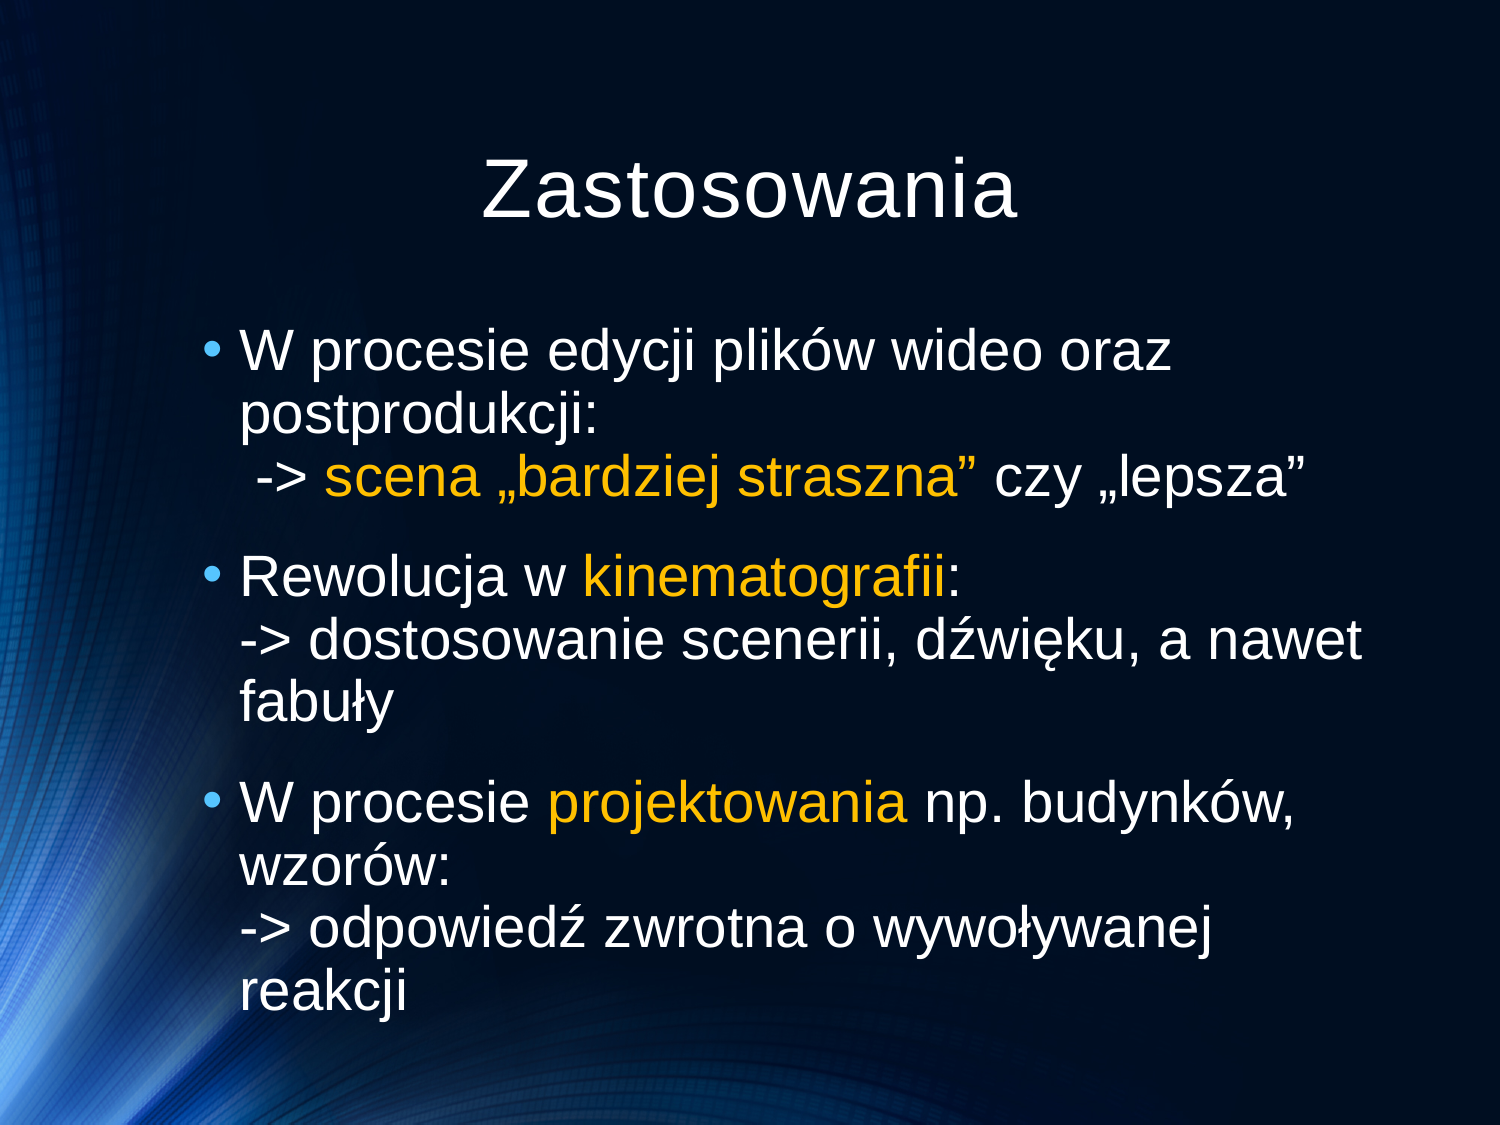

# Zastosowania
W procesie edycji plików wideo oraz postprodukcji:
	 -> scena „bardziej straszna” czy „lepsza”
Rewolucja w kinematografii:
	-> dostosowanie scenerii, dźwięku, a nawet fabuły
W procesie projektowania np. budynków, wzorów:
	-> odpowiedź zwrotna o wywoływanej reakcji